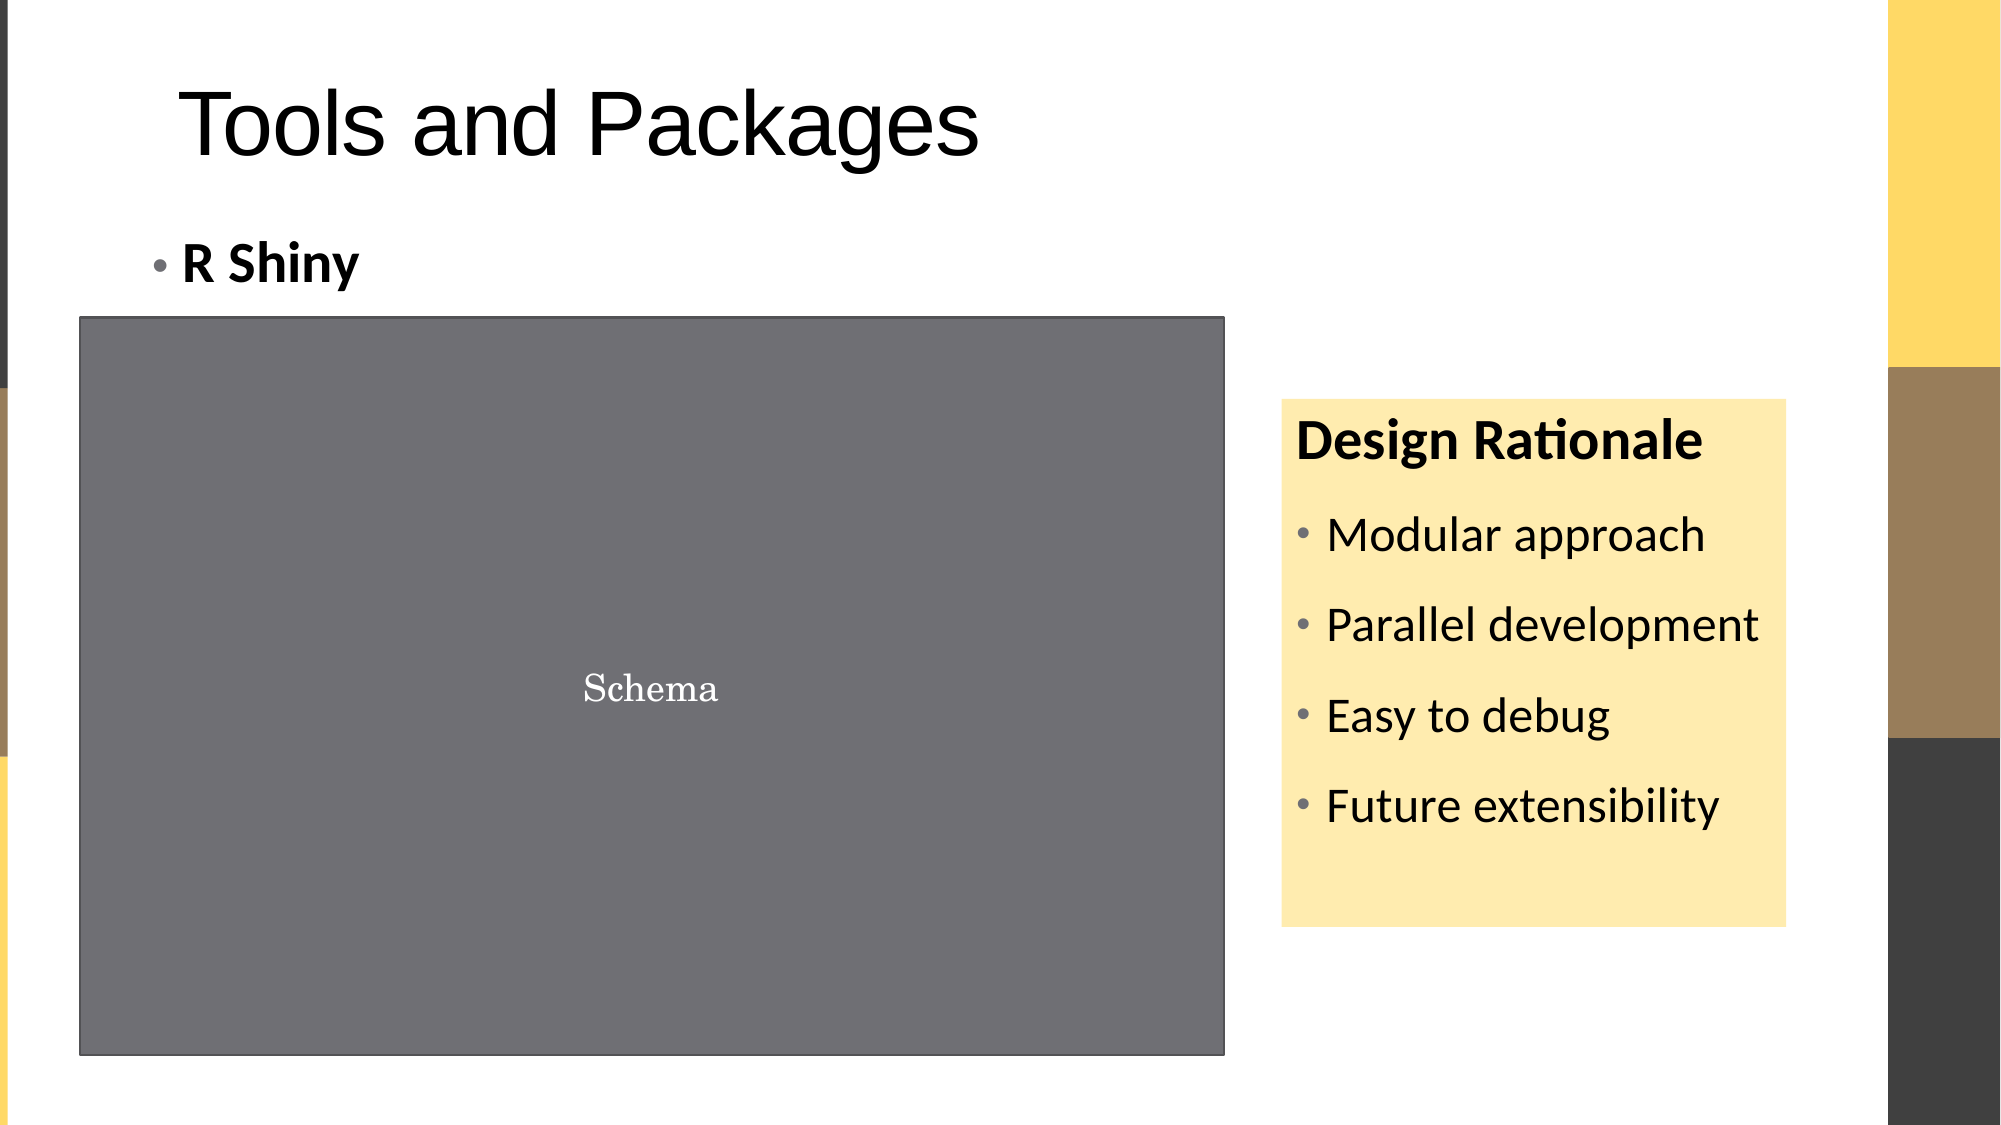

Tools and Packages
R Shiny
Schema
Design Rationale
Modular approach
Parallel development
Easy to debug
Future extensibility